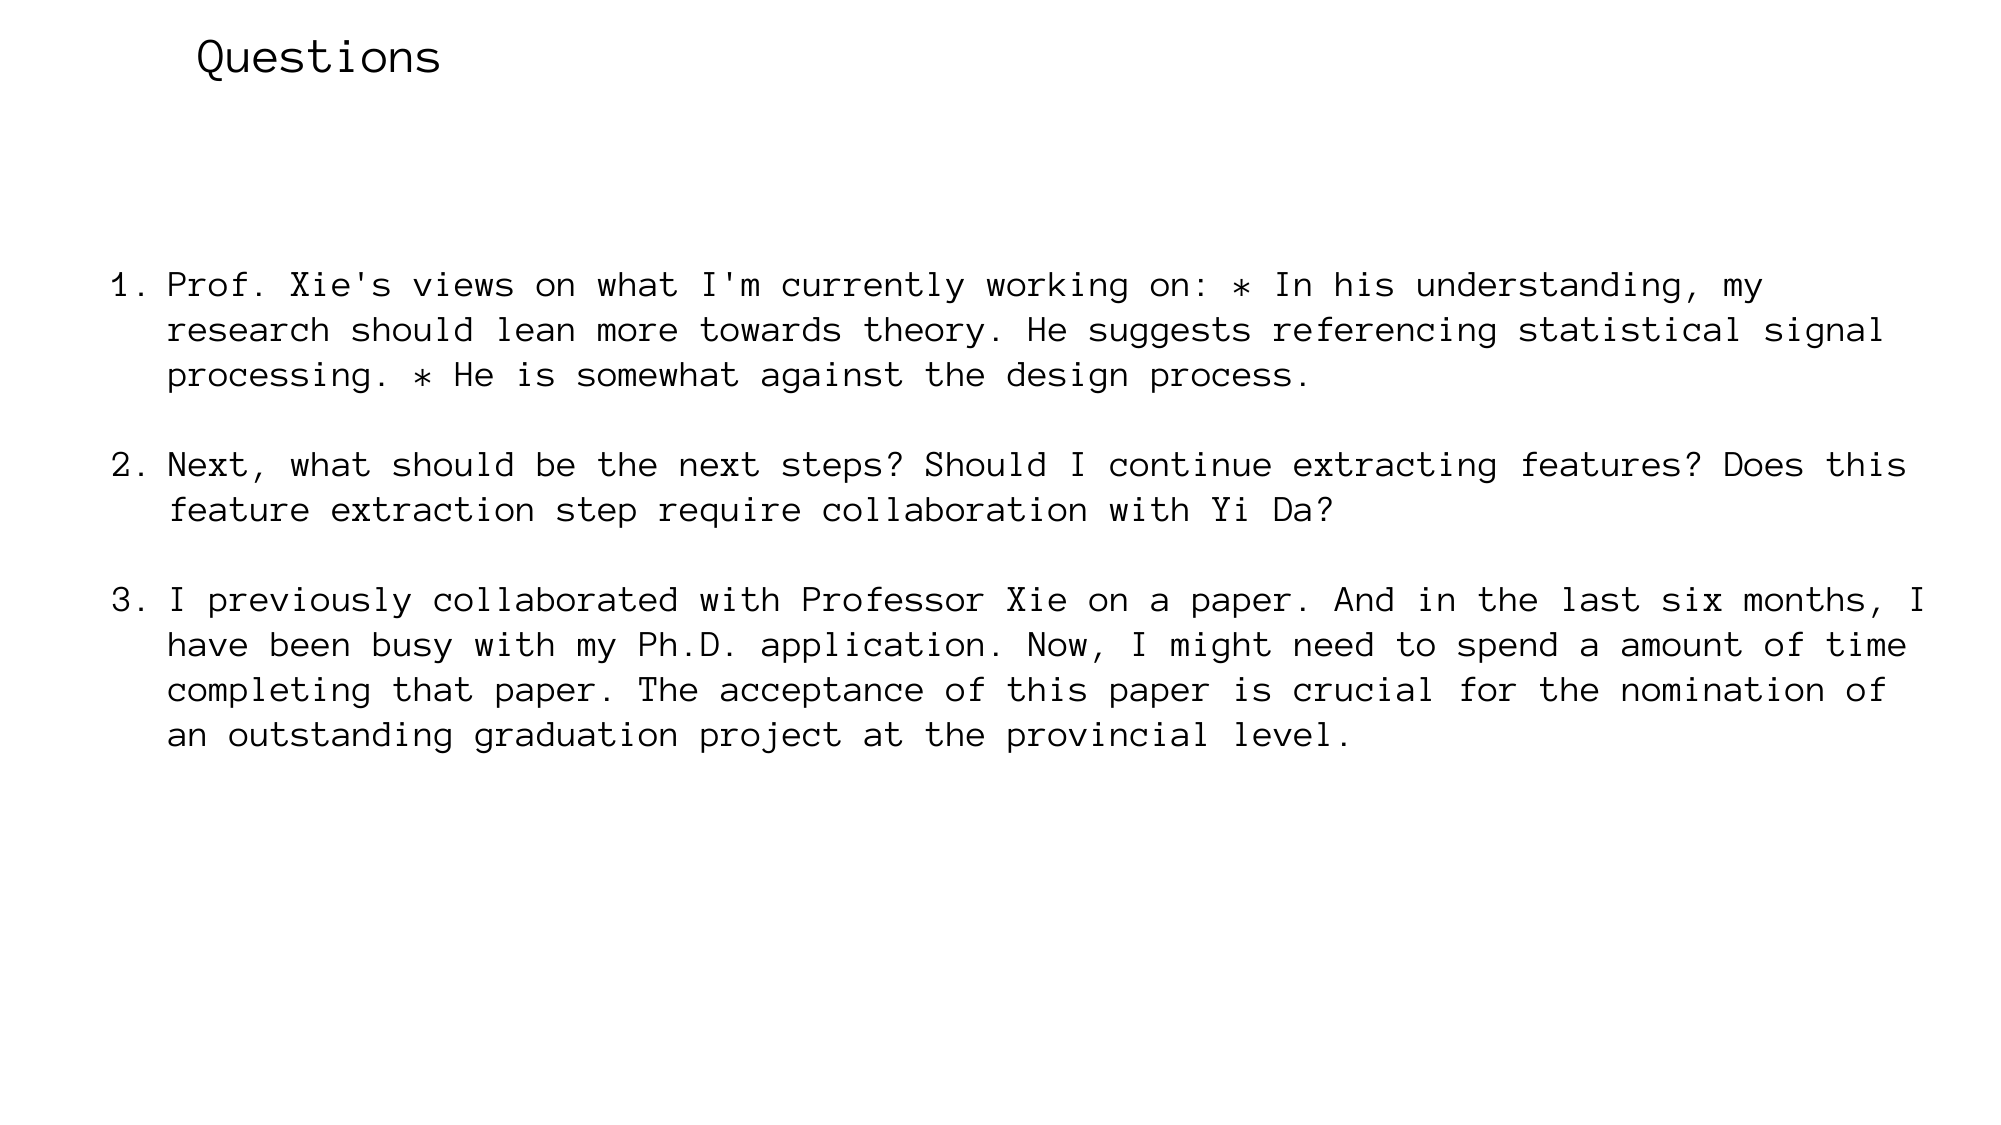

Questions

Prof. Xie's views on what I'm currently working on: * In his understanding, my research should lean more towards theory. He suggests referencing statistical signal processing. * He is somewhat against the design process.

Next, what should be the next steps? Should I continue extracting features? Does this feature extraction step require collaboration with Yi Da?

I previously collaborated with Professor Xie on a paper. And in the last six months, I have been busy with my Ph.D. application. Now, I might need to spend a amount of time completing that paper. The acceptance of this paper is crucial for the nomination of an outstanding graduation project at the provincial level.